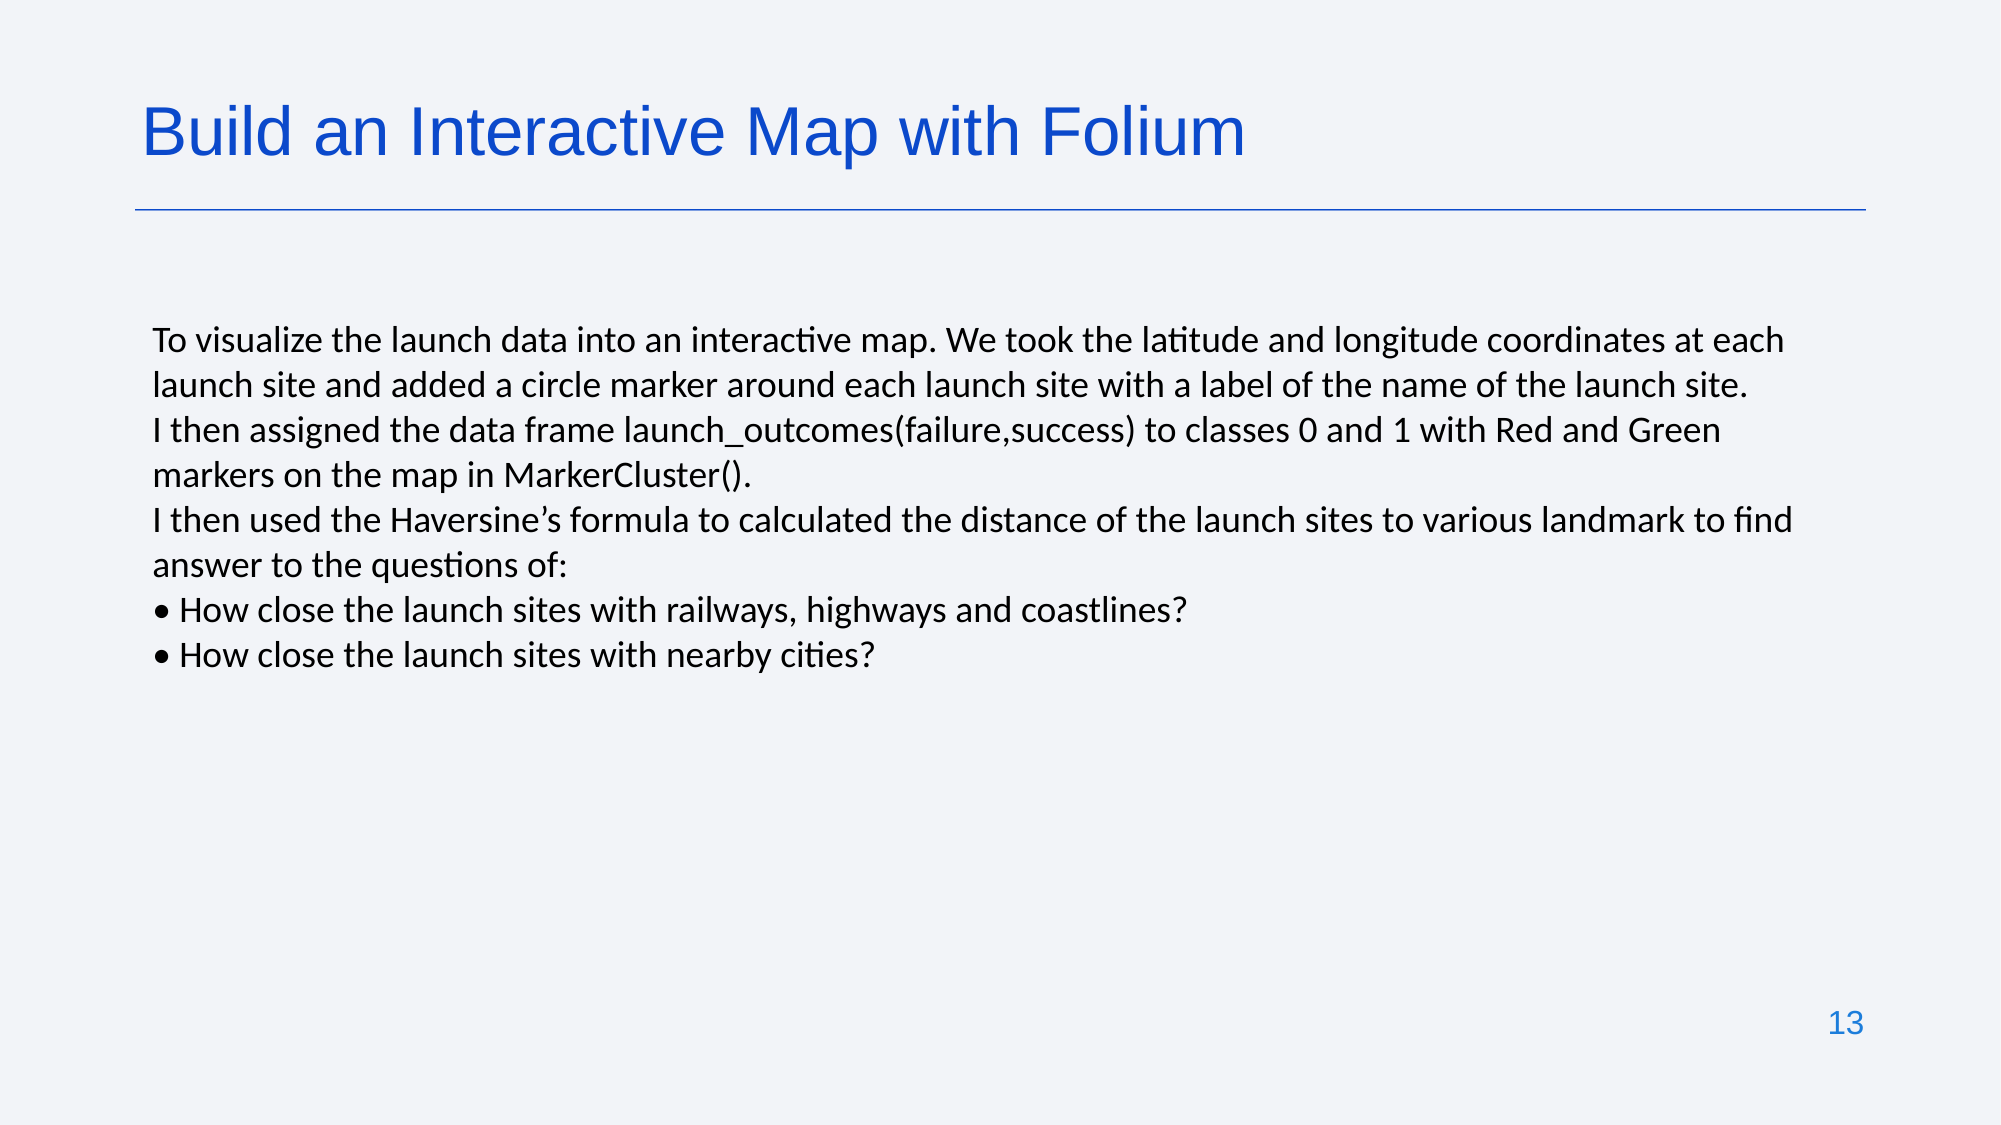

Build an Interactive Map with Folium
To visualize the launch data into an interactive map. We took the latitude and longitude coordinates at each launch site and added a circle marker around each launch site with a label of the name of the launch site.
I then assigned the data frame launch_outcomes(failure,success) to classes 0 and 1 with Red and Green markers on the map in MarkerCluster().
I then used the Haversine’s formula to calculated the distance of the launch sites to various landmark to find answer to the questions of:
• How close the launch sites with railways, highways and coastlines?
• How close the launch sites with nearby cities?

13